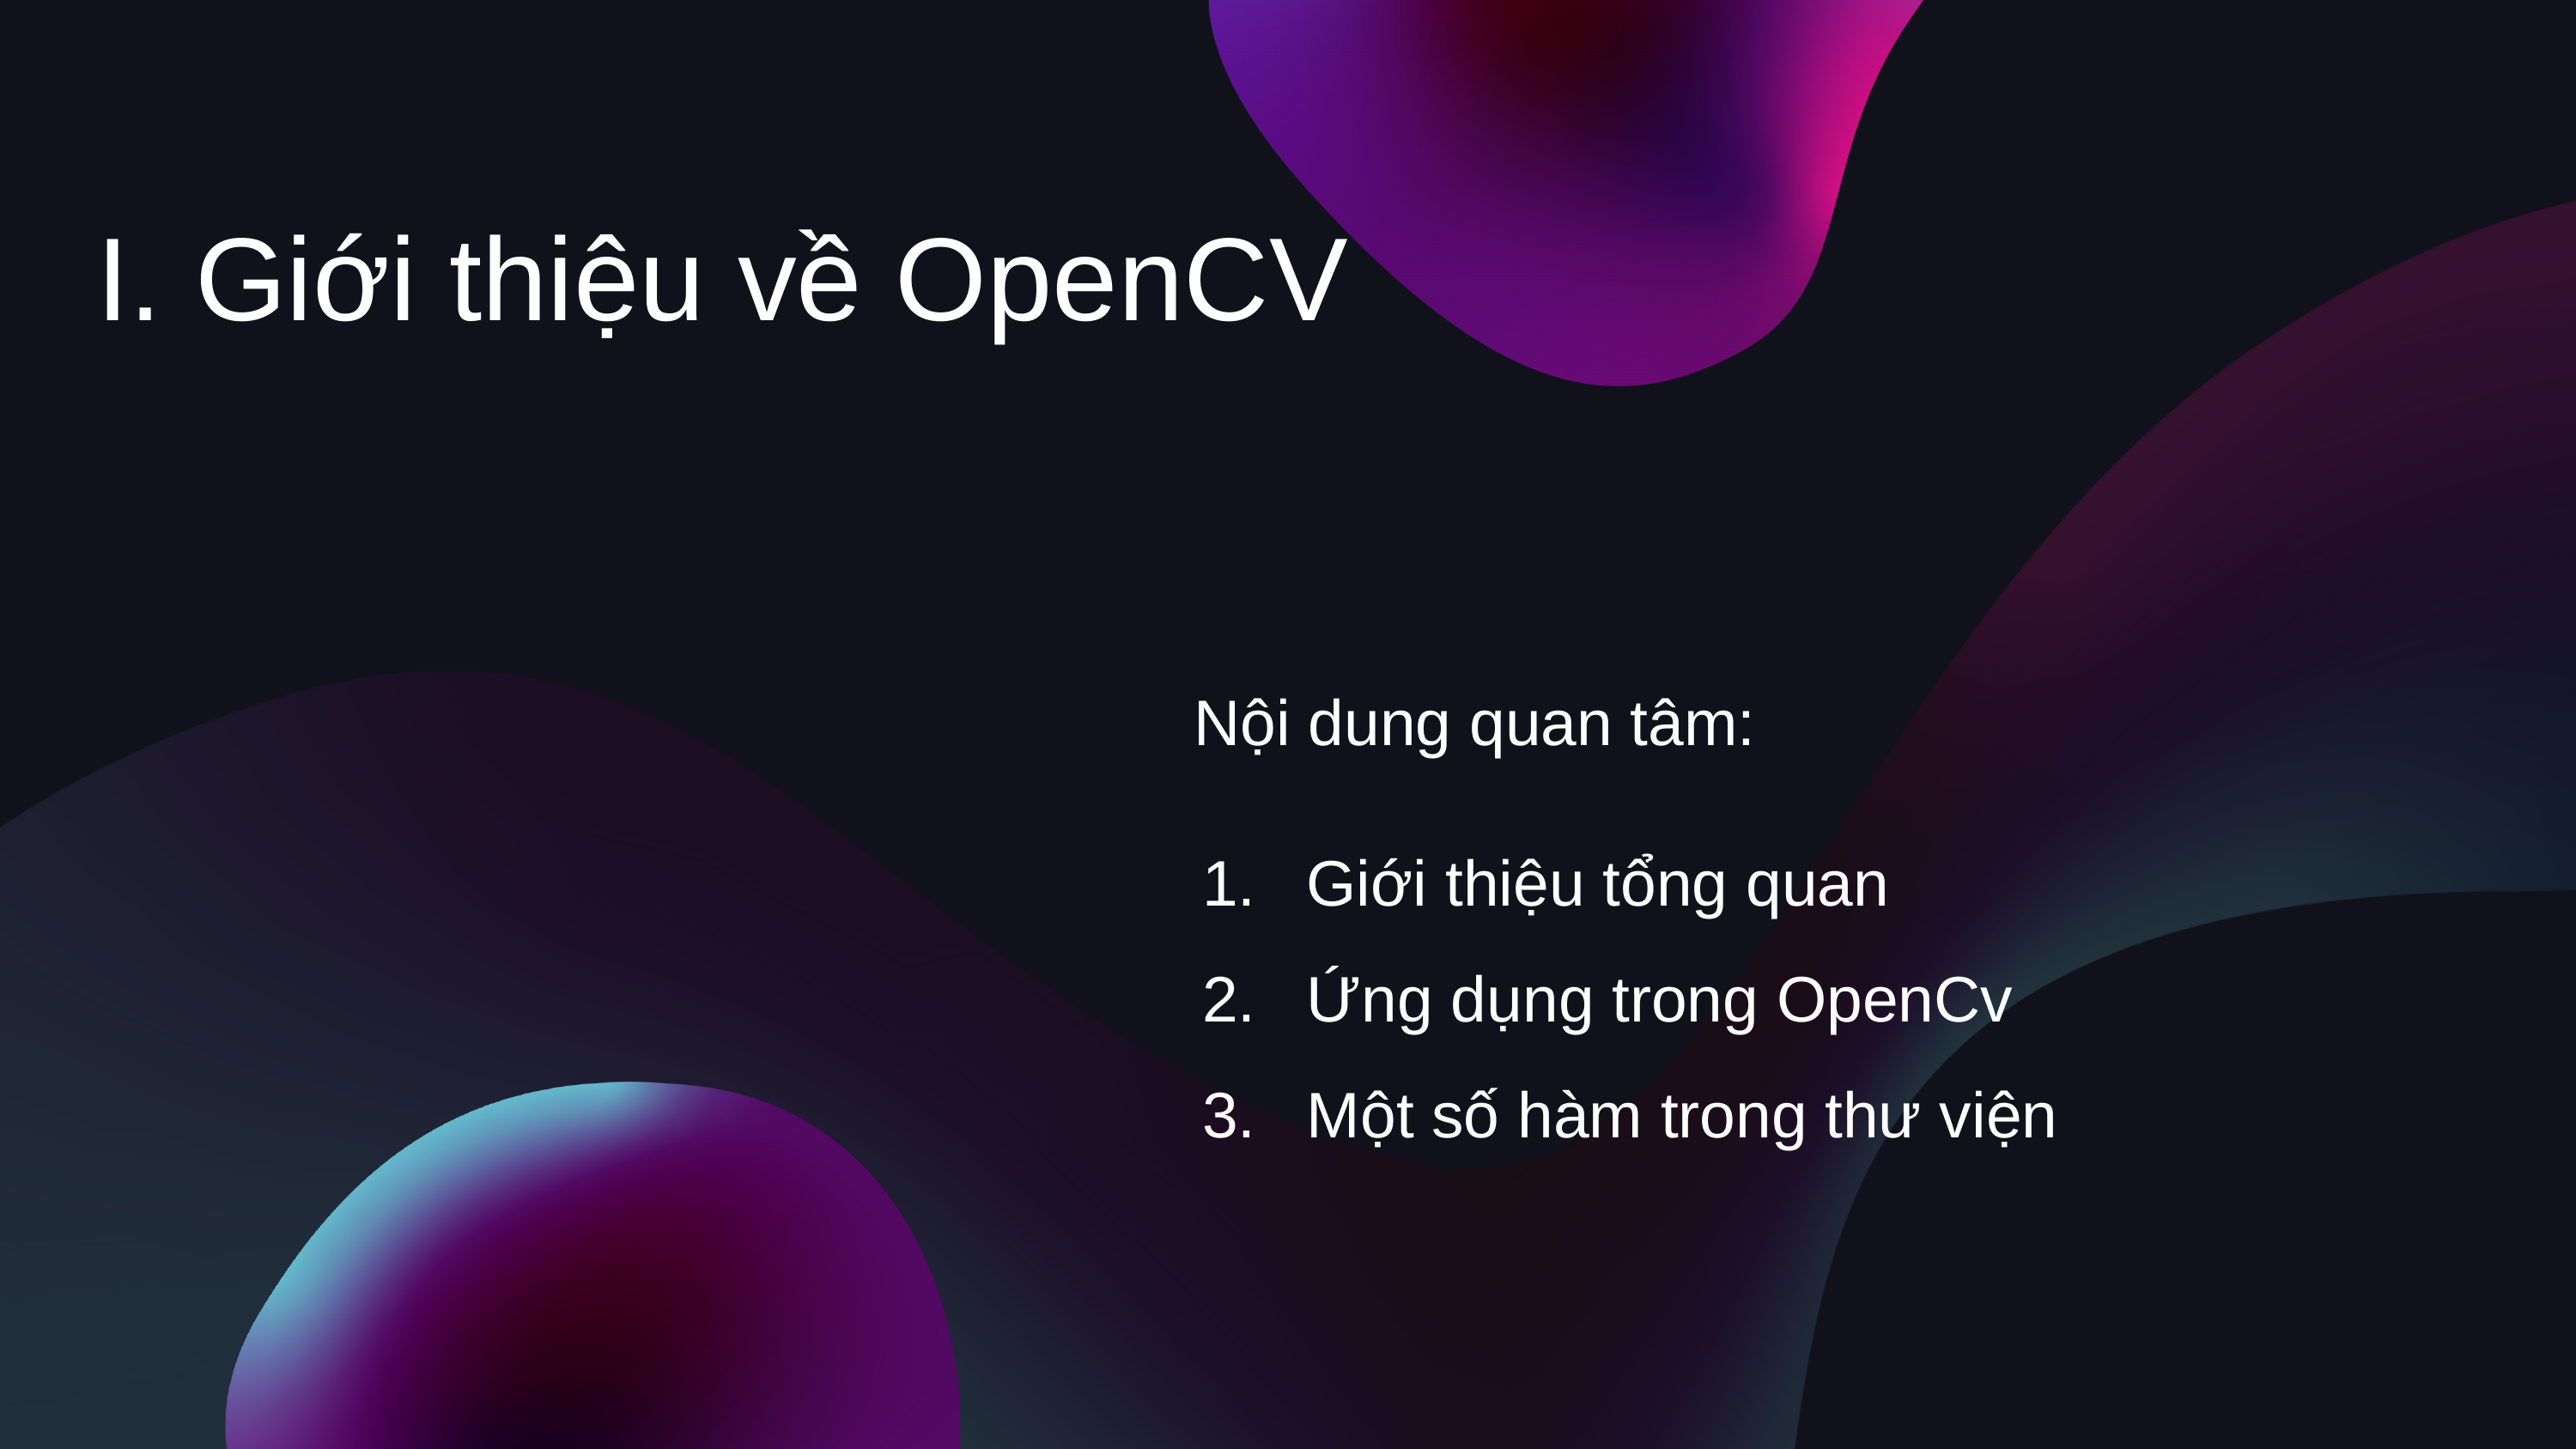

I. Giới thiệu về OpenCV
Nội dung quan tâm:
Giới thiệu tổng quan
Ứng dụng trong OpenCv
Một số hàm trong thư viện